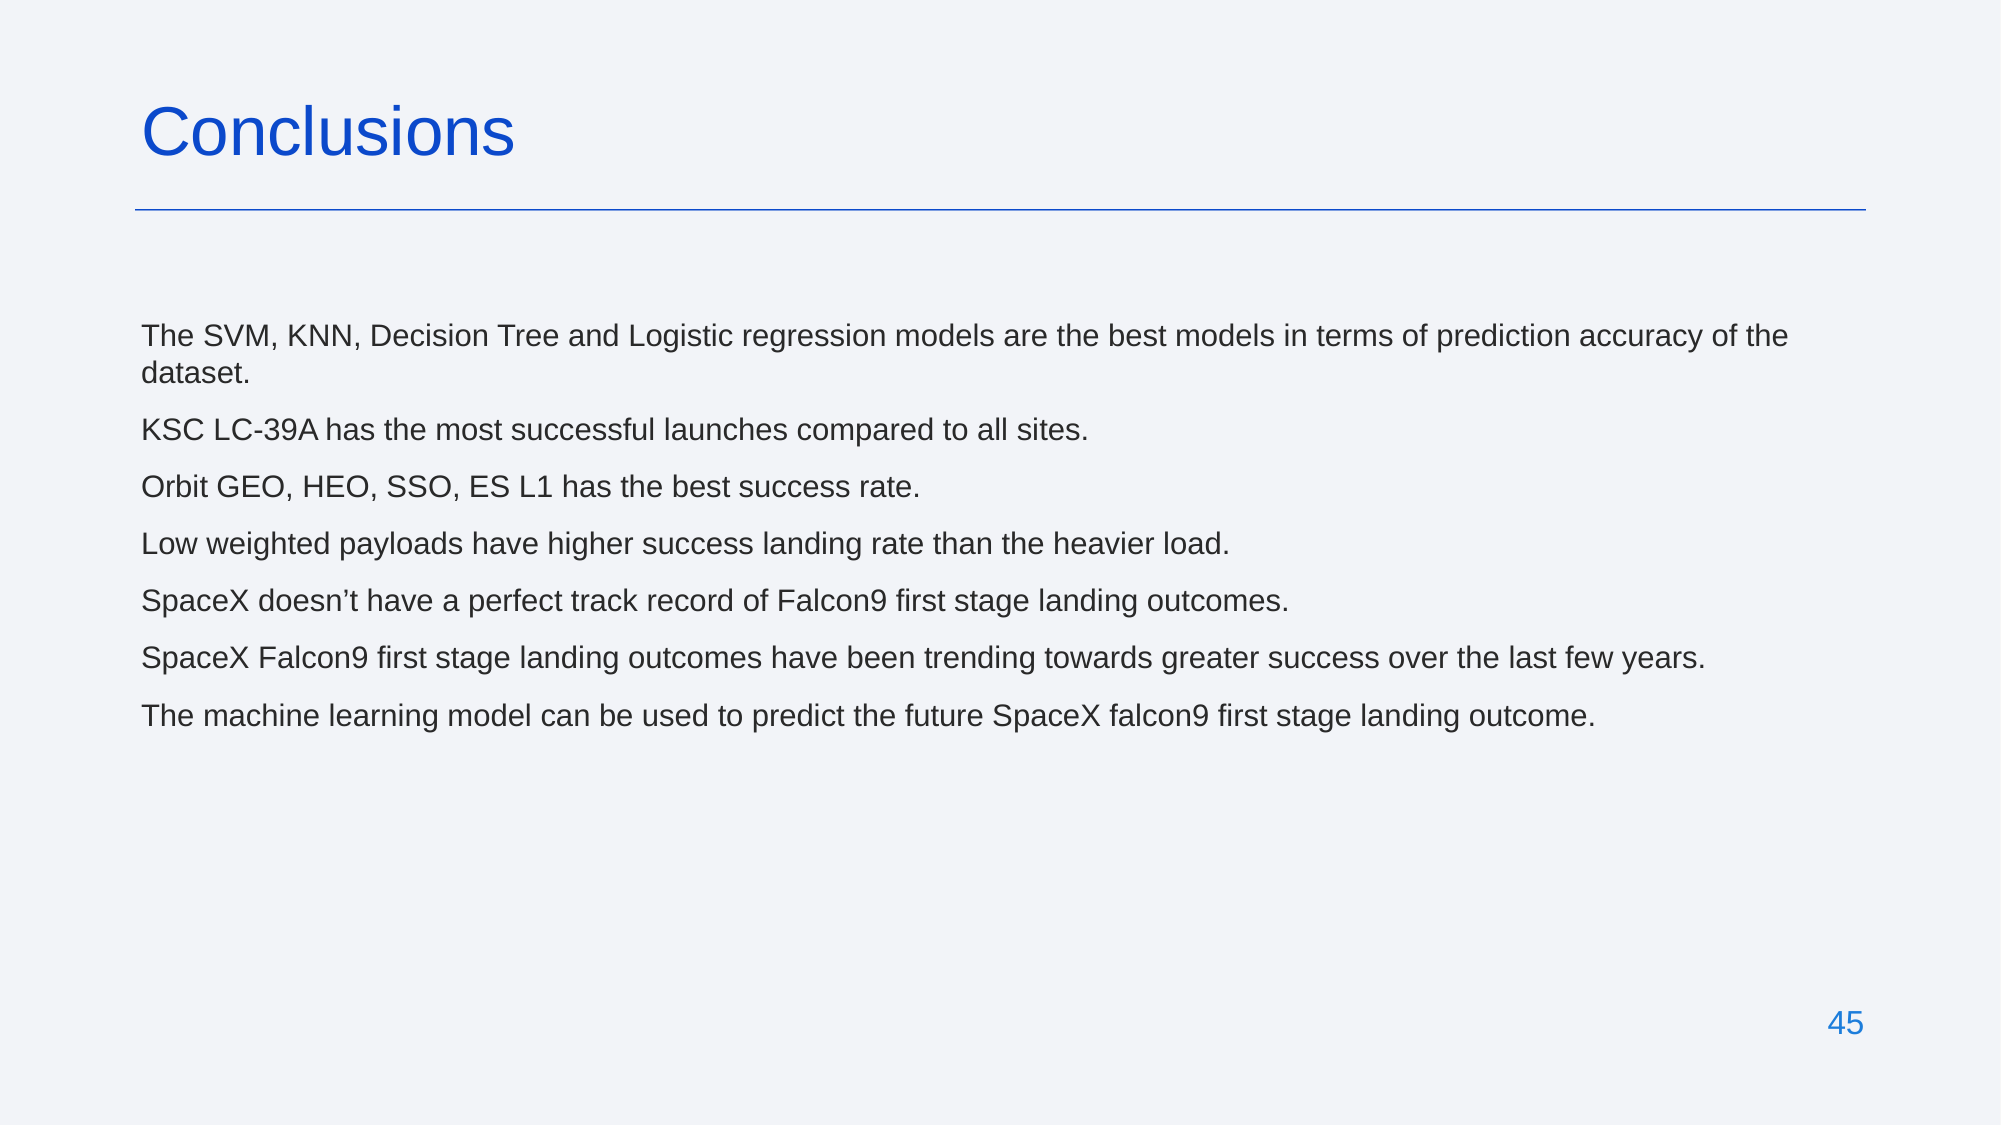

Conclusions
The SVM, KNN, Decision Tree and Logistic regression models are the best models in terms of prediction accuracy of the dataset.
KSC LC-39A has the most successful launches compared to all sites.
Orbit GEO, HEO, SSO, ES L1 has the best success rate.
Low weighted payloads have higher success landing rate than the heavier load.
SpaceX doesn’t have a perfect track record of Falcon9 first stage landing outcomes.
SpaceX Falcon9 first stage landing outcomes have been trending towards greater success over the last few years.
The machine learning model can be used to predict the future SpaceX falcon9 first stage landing outcome.
45